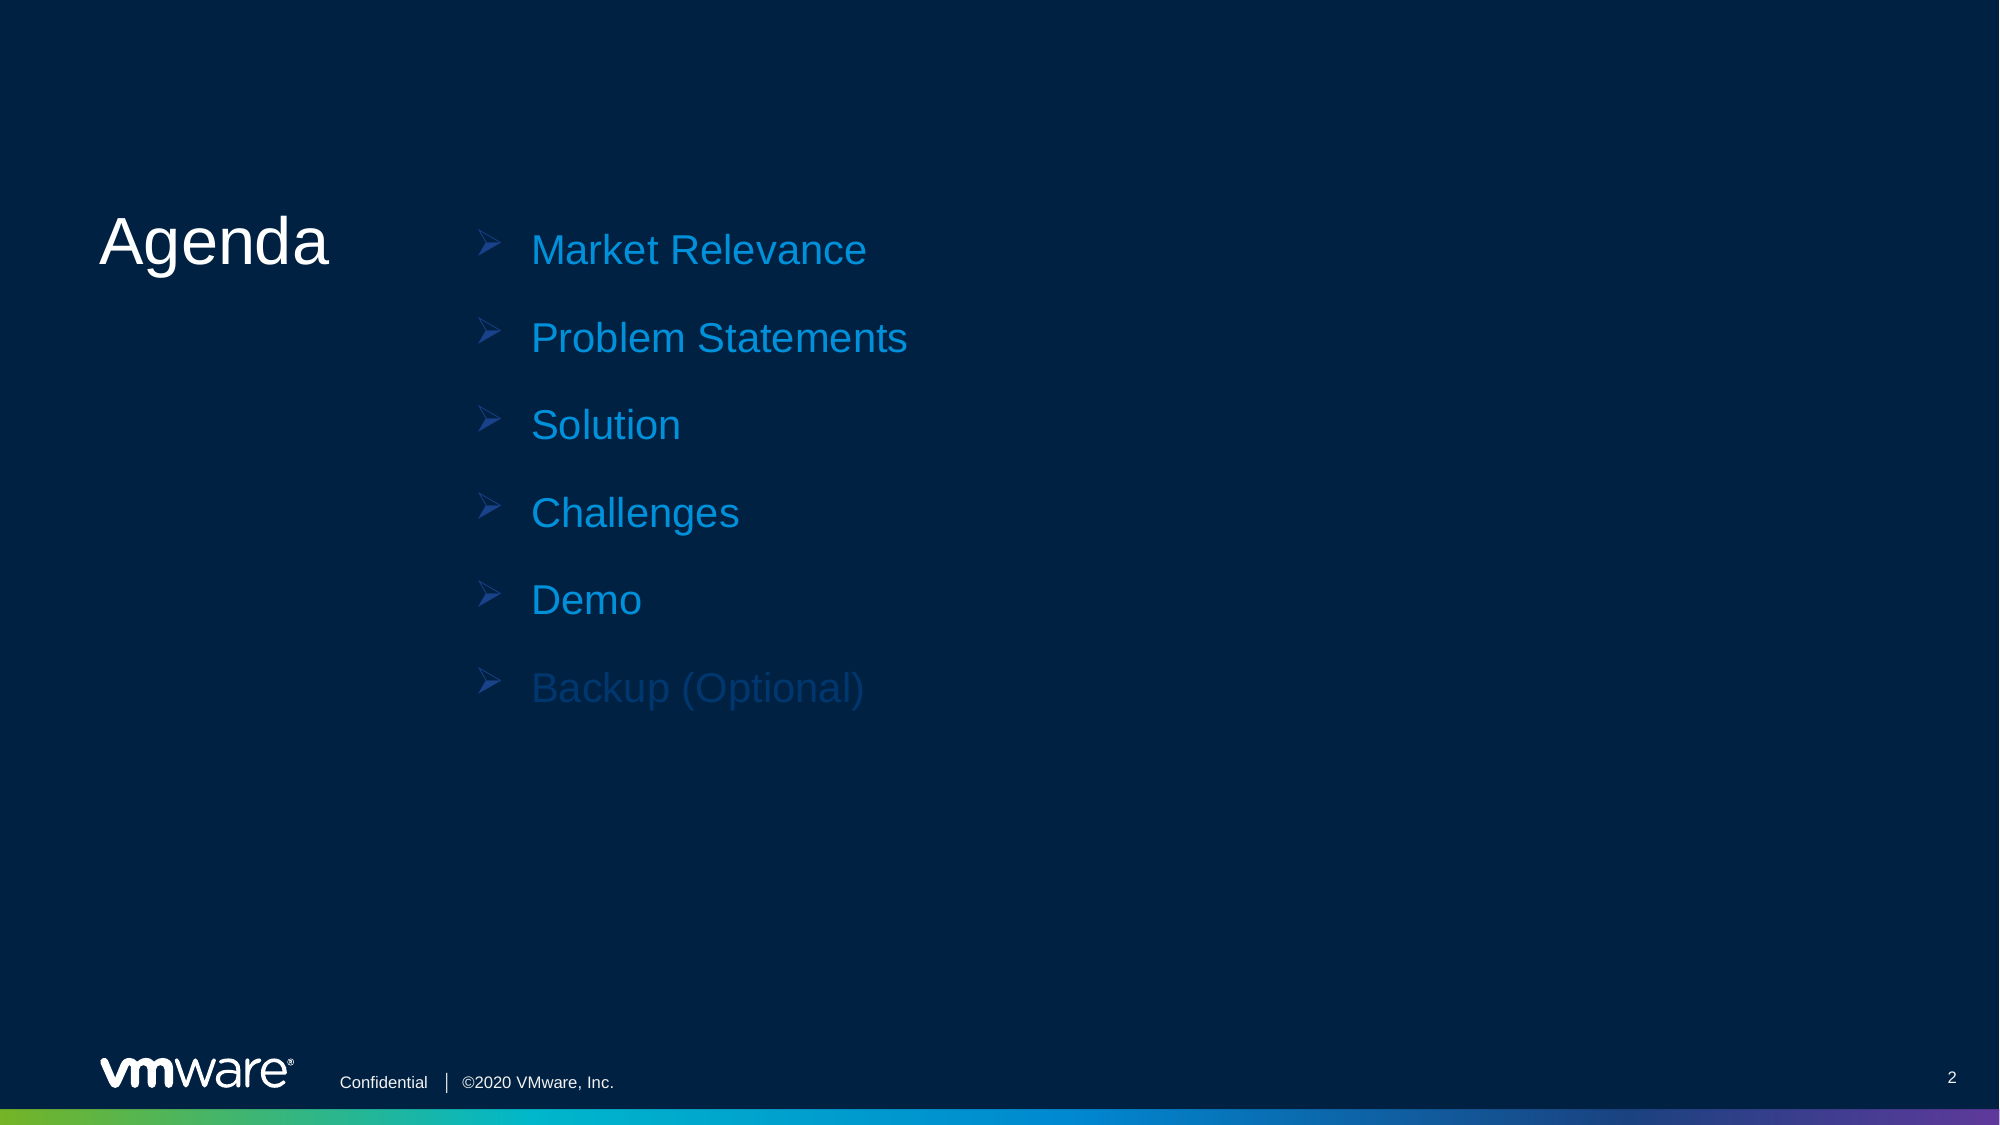

Market Relevance
Problem Statements
Solution
Challenges
Demo
Backup (Optional)